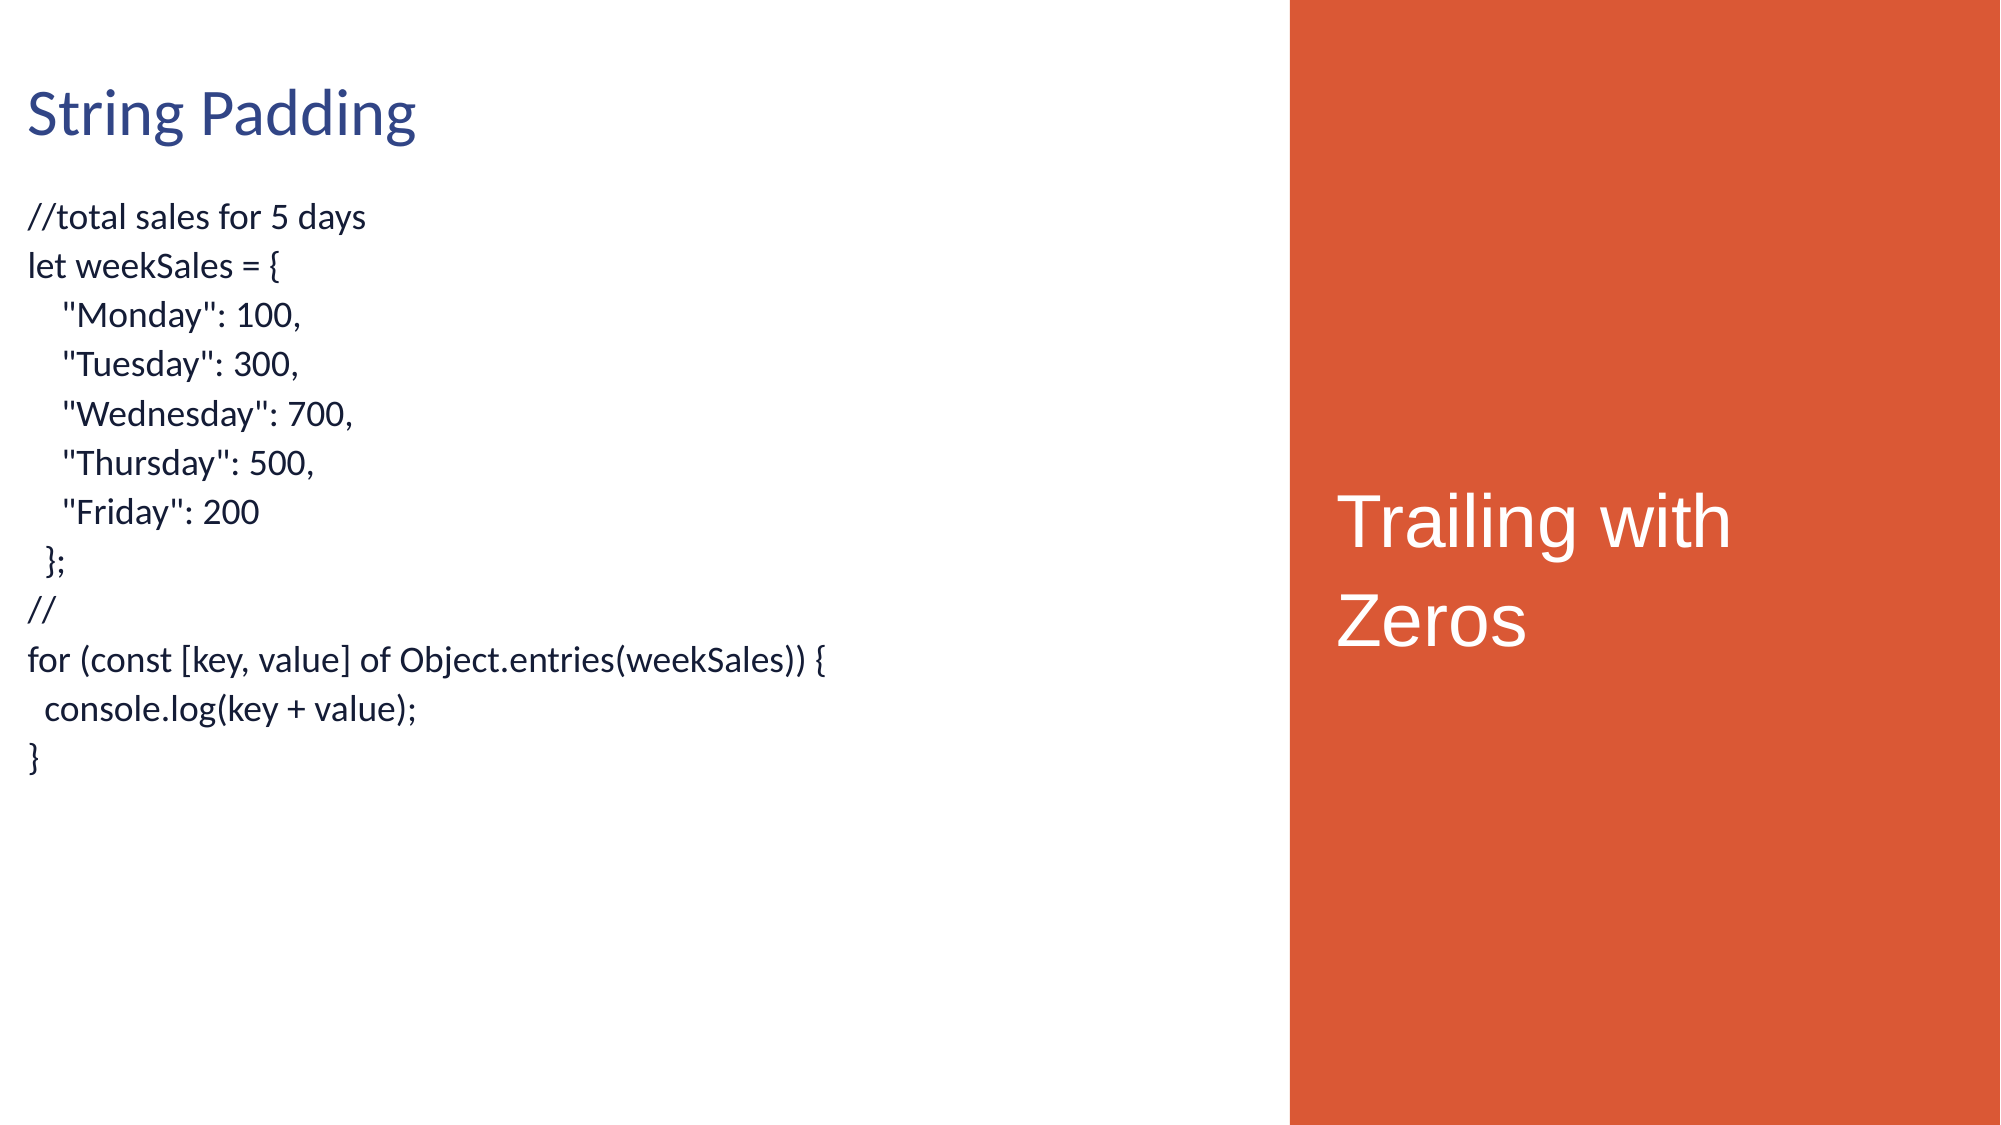

String Padding
//total sales for 5 days
let weekSales = {
    "Monday": 100,
    "Tuesday": 300,
    "Wednesday": 700,
    "Thursday": 500,
    "Friday": 200
  };
//
for (const [key, value] of Object.entries(weekSales)) {
  console.log(key + value);
}
Trailing with Zeros